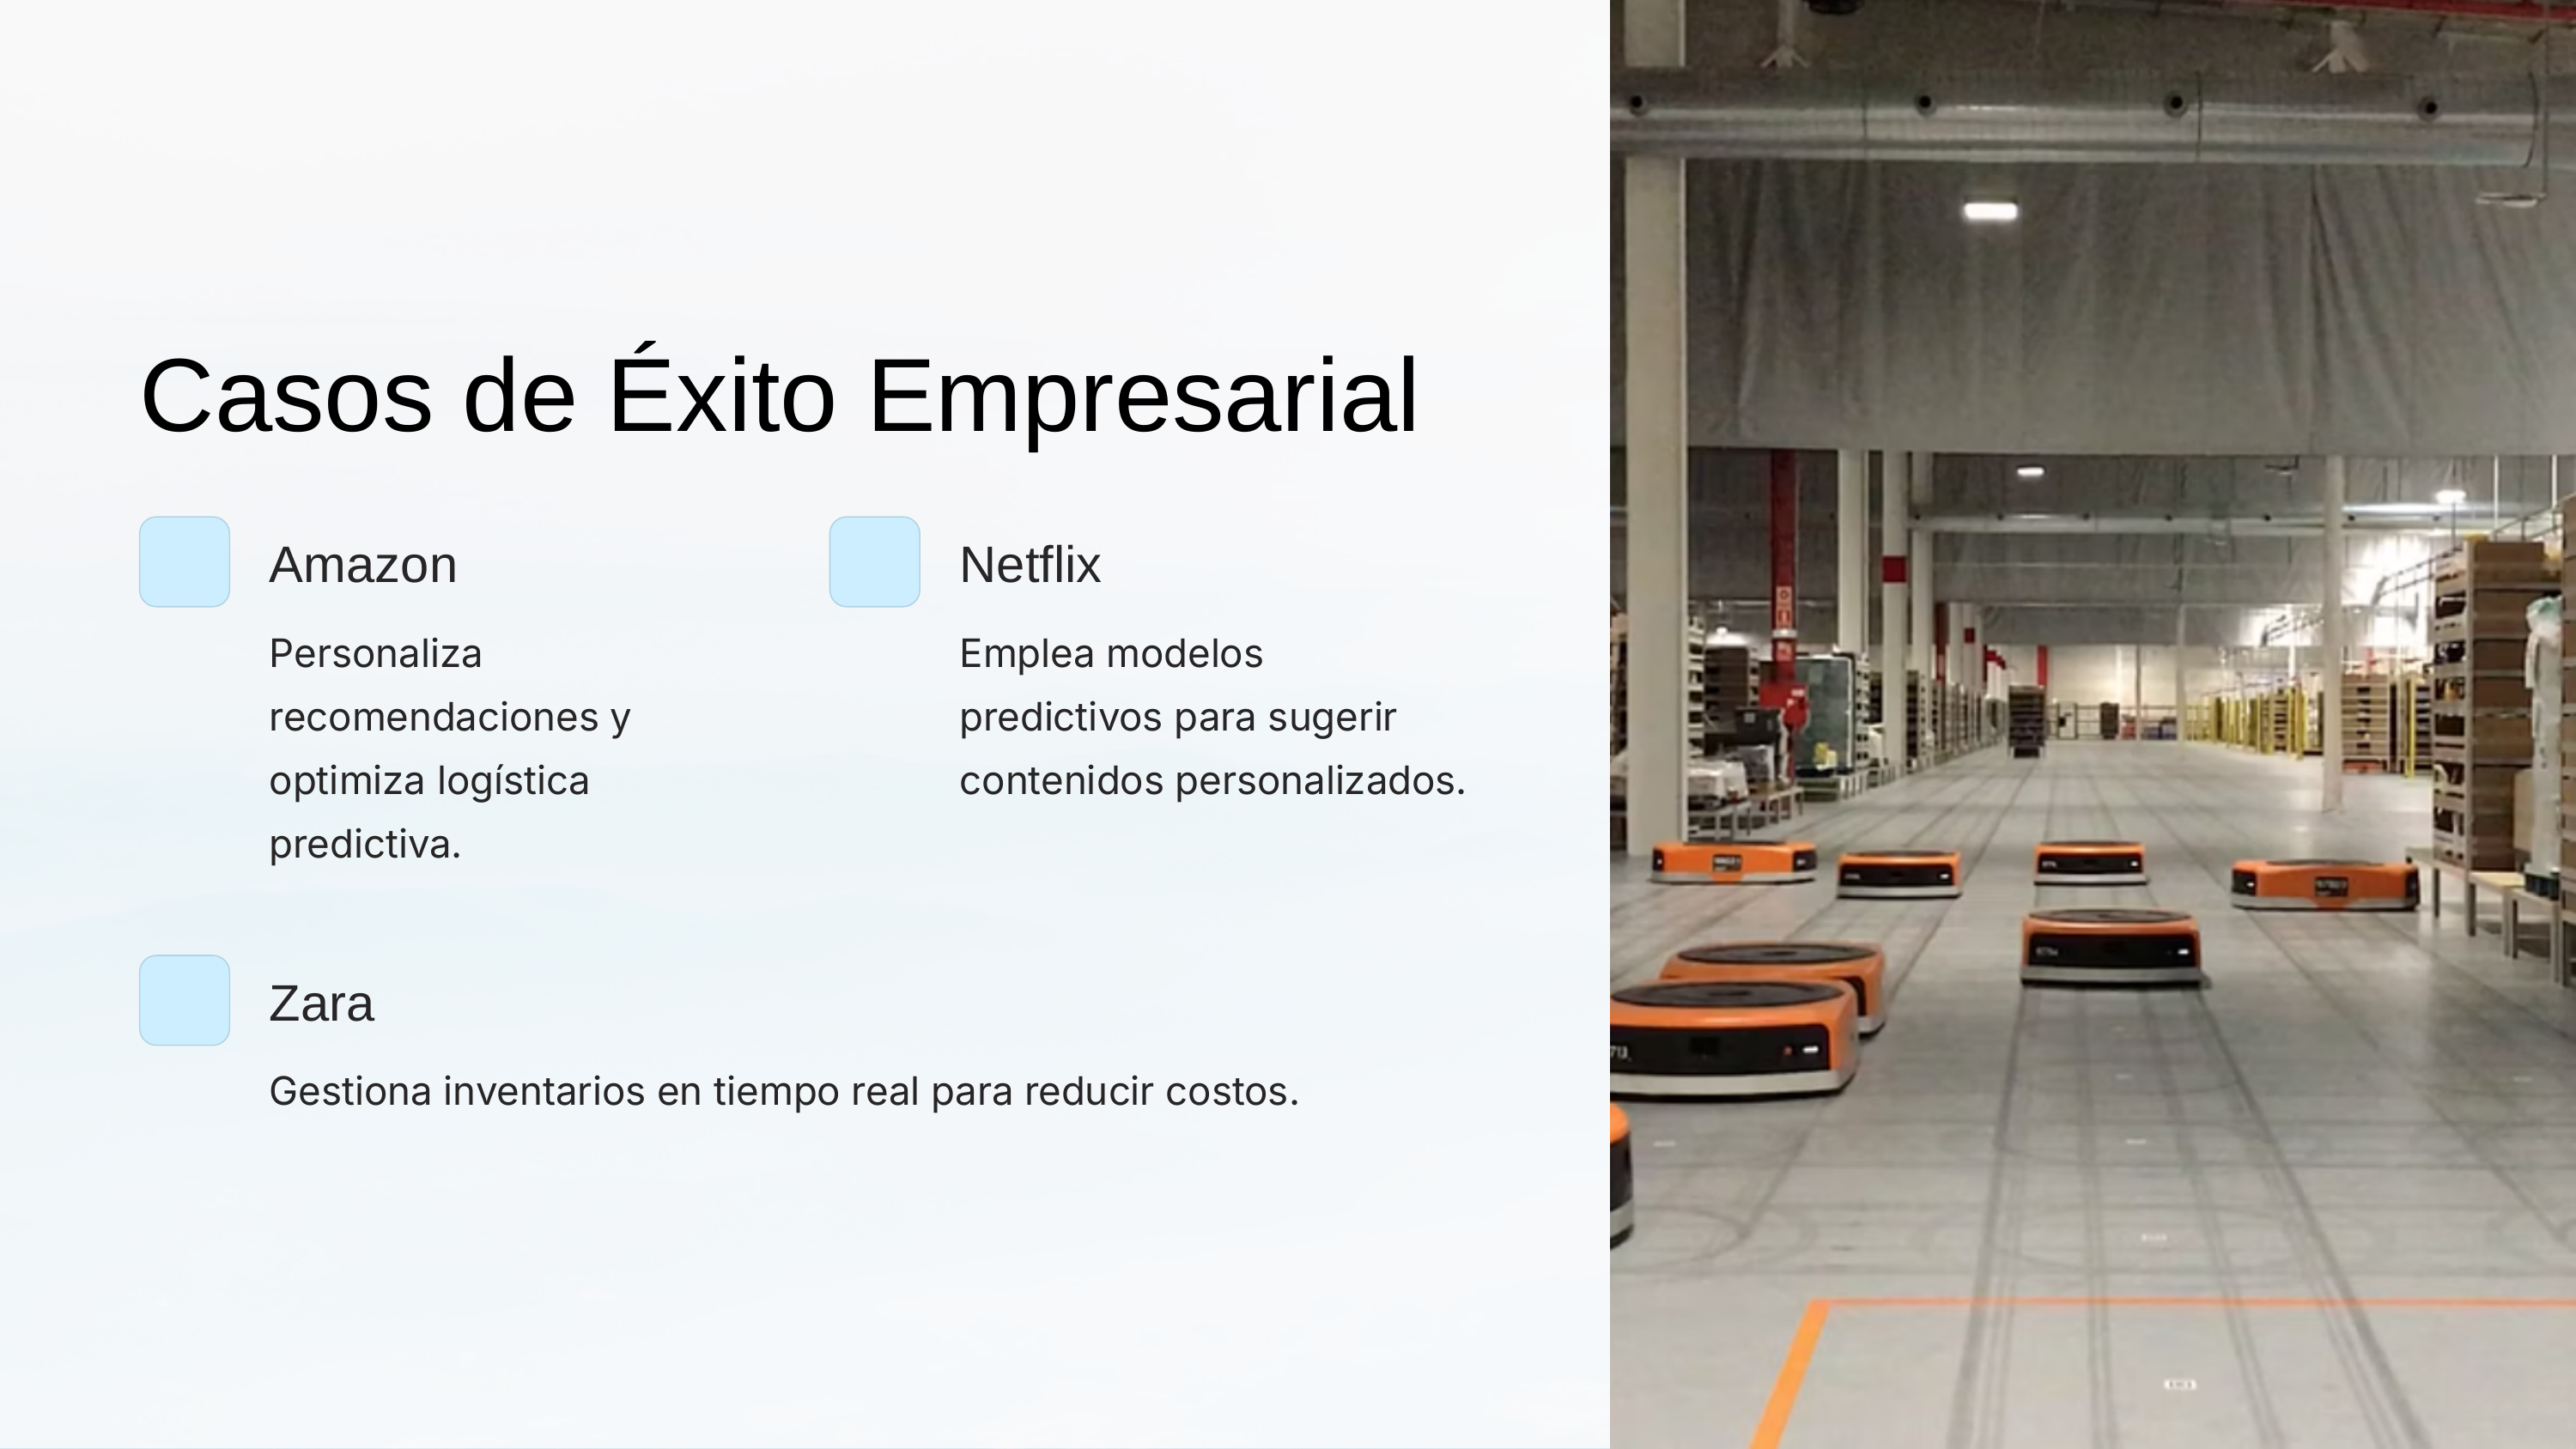

Casos de Éxito Empresarial

Amazon

Netflix

Personaliza recomendaciones y optimiza logística predictiva.

Emplea modelos predictivos para sugerir contenidos personalizados.

Zara

Gestiona inventarios en tiempo real para reducir costos.